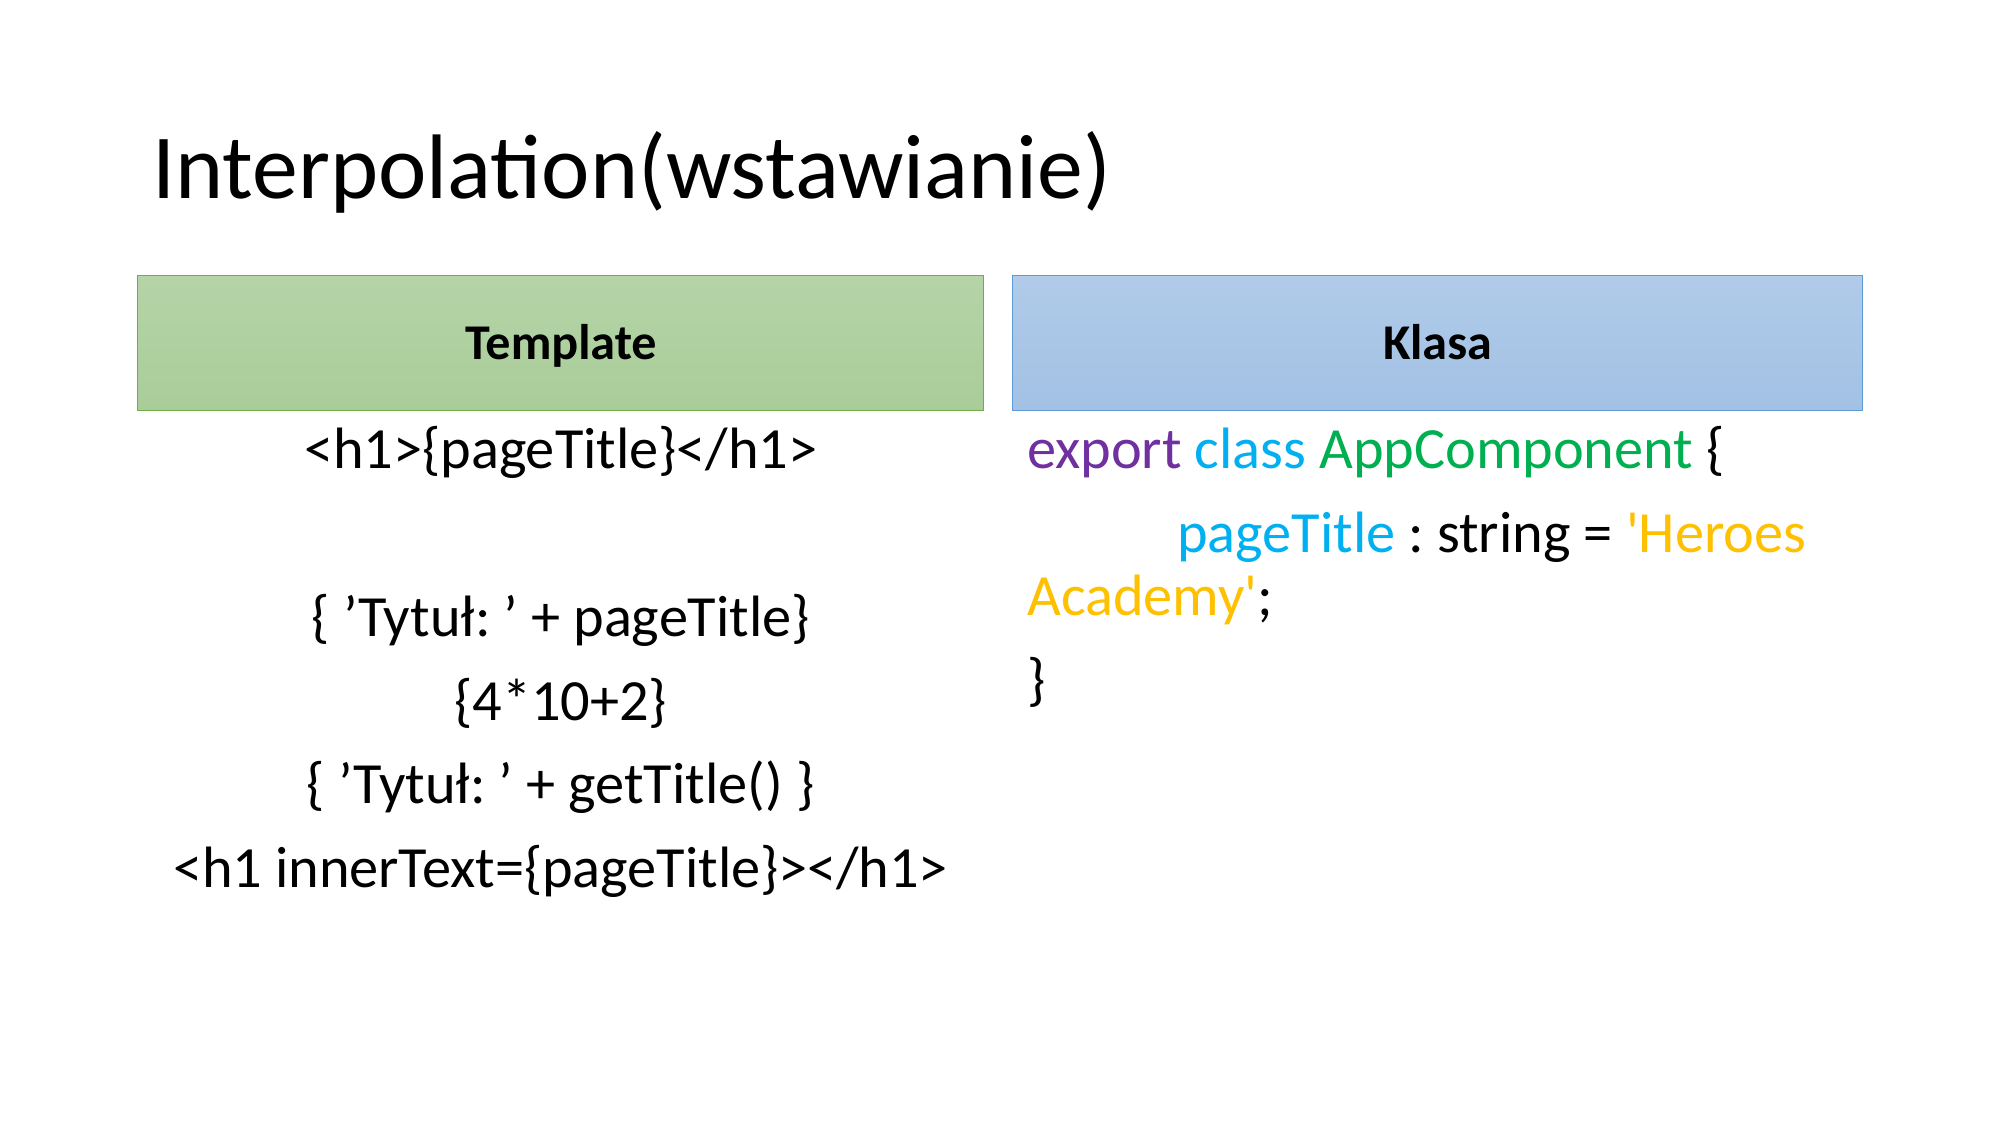

# Interpolation(wstawianie)
Template
Klasa
<h1>{pageTitle}</h1>

{ ’Tytuł: ’ + pageTitle}
{4*10+2}
{ ’Tytuł: ’ + getTitle() }
<h1 innerText={pageTitle}></h1>
export class AppComponent {
	pageTitle : string = 'Heroes Academy';
}